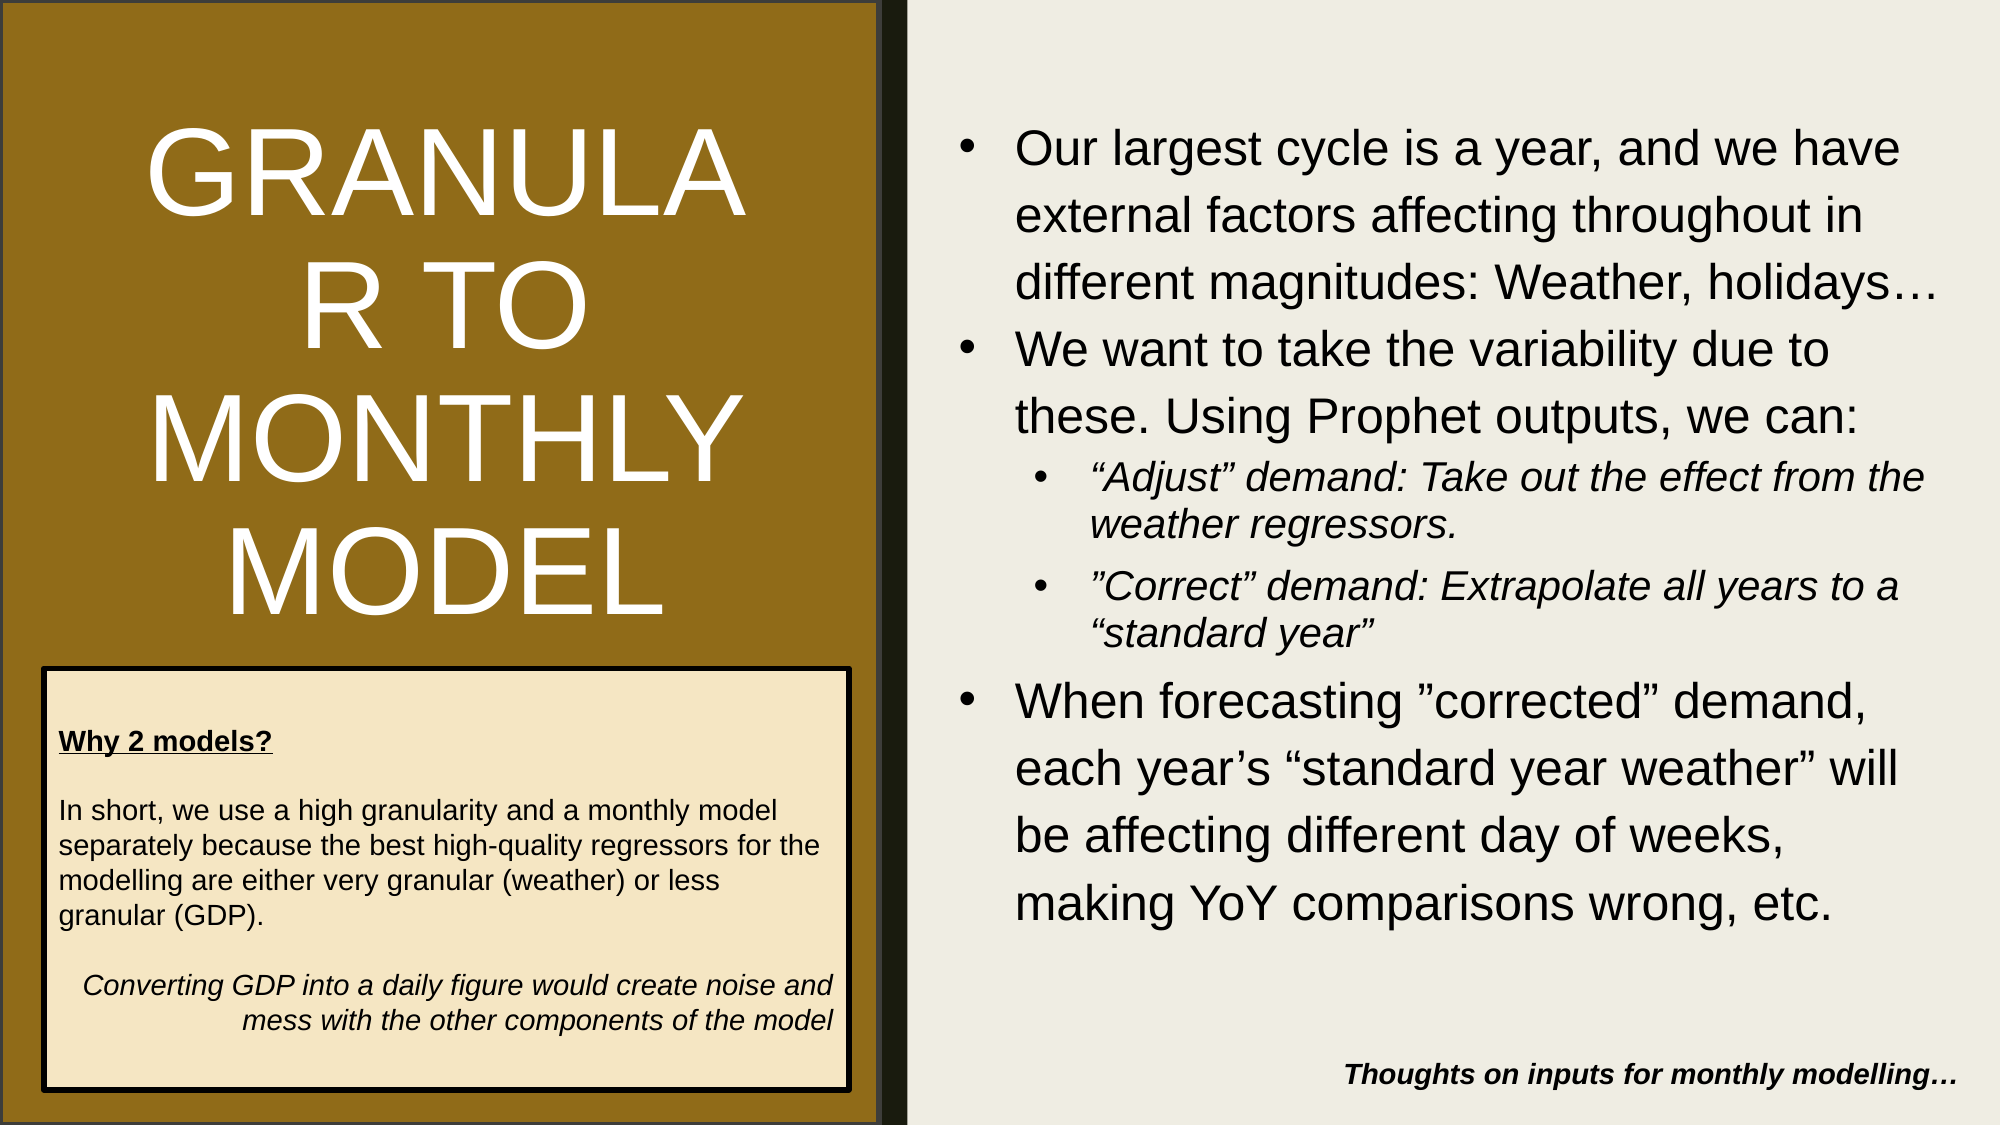

Our largest cycle is a year, and we have external factors affecting throughout in different magnitudes: Weather, holidays…
We want to take the variability due to these. Using Prophet outputs, we can:
“Adjust” demand: Take out the effect from the weather regressors.
”Correct” demand: Extrapolate all years to a “standard year”
When forecasting ”corrected” demand, each year’s “standard year weather” will be affecting different day of weeks, making YoY comparisons wrong, etc.

Granular to monthly model
Why 2 models?

In short, we use a high granularity and a monthly model separately because the best high-quality regressors for the modelling are either very granular (weather) or less granular (GDP).

Converting GDP into a daily figure would create noise and mess with the other components of the model
Thoughts on inputs for monthly modelling…